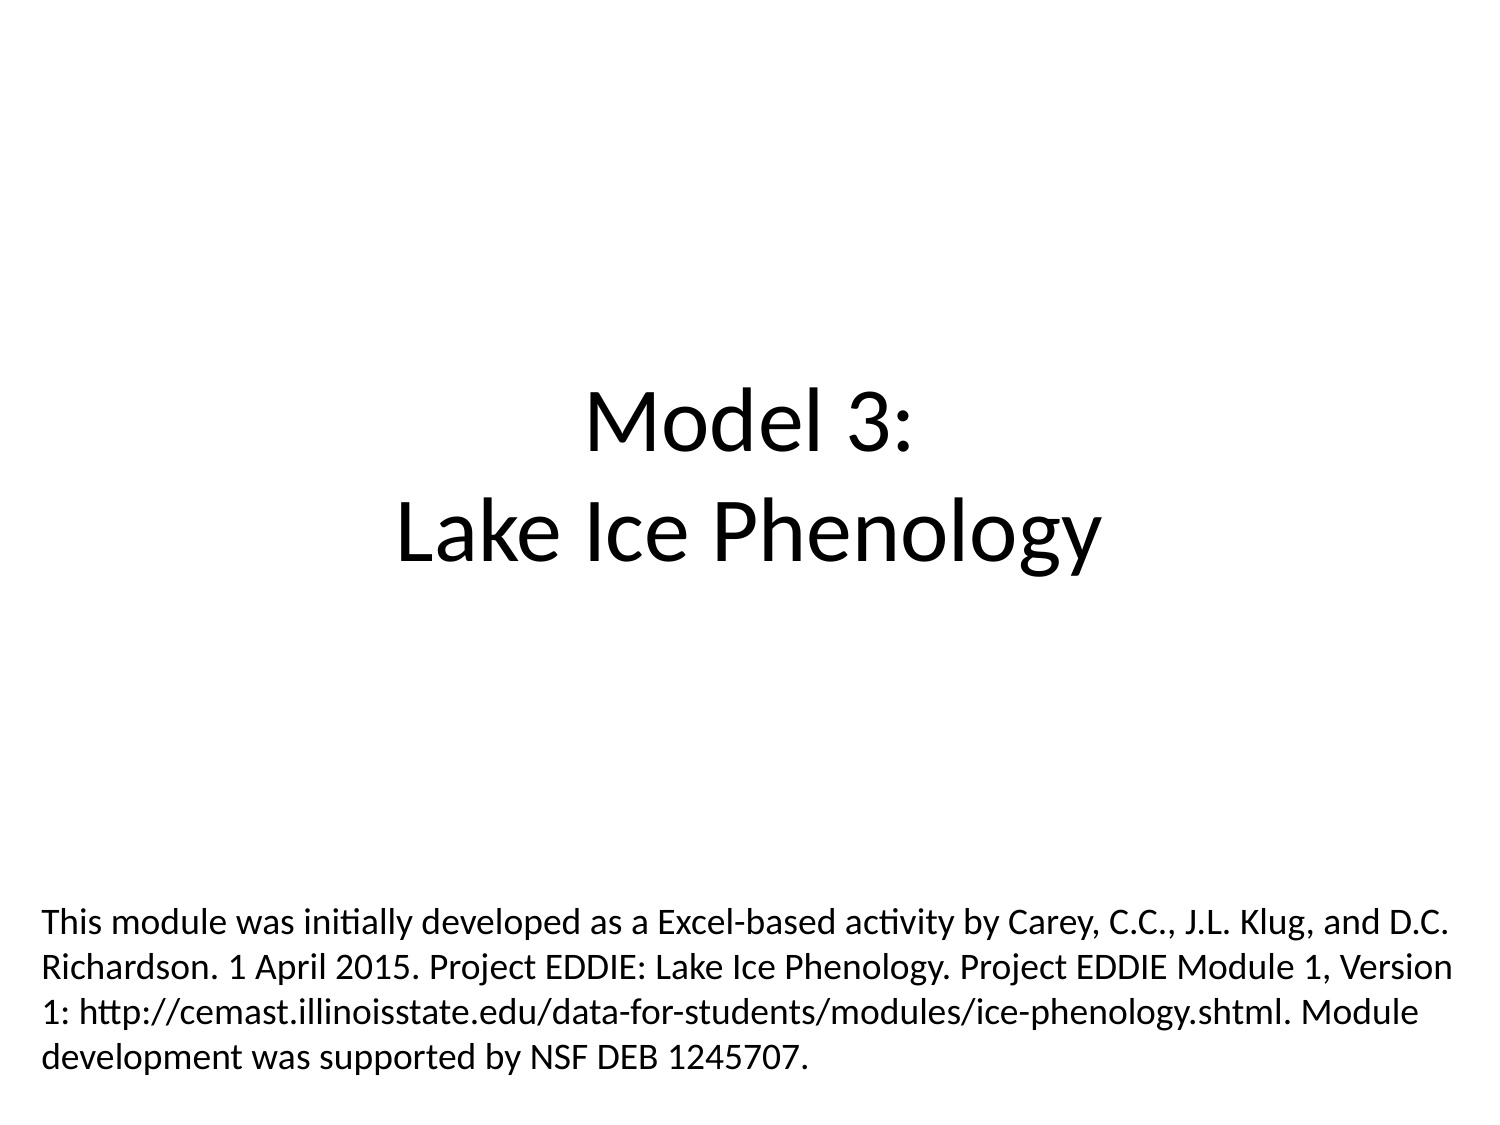

# Model 3: Lake Ice Phenology
This module was initially developed as a Excel-based activity by Carey, C.C., J.L. Klug, and D.C. Richardson. 1 April 2015. Project EDDIE: Lake Ice Phenology. Project EDDIE Module 1, Version 1: http://cemast.illinoisstate.edu/data-for-students/modules/ice-phenology.shtml. Module development was supported by NSF DEB 1245707.